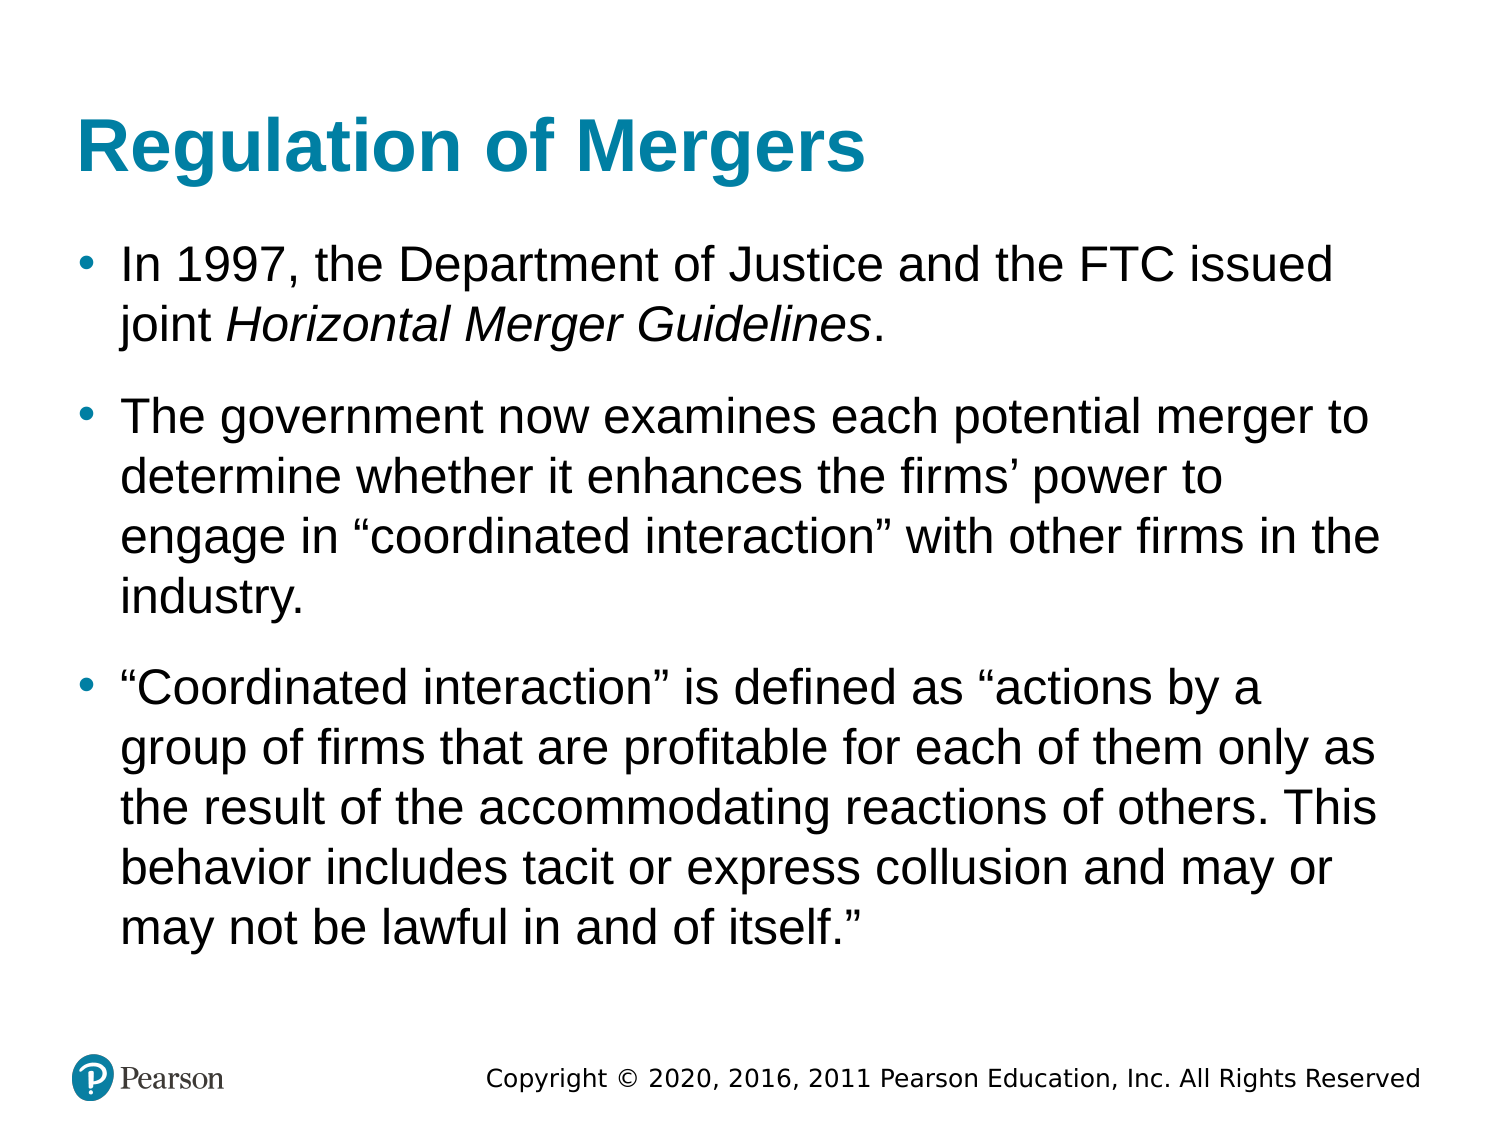

# Regulation of Mergers
In 1997, the Department of Justice and the FTC issued joint Horizontal Merger Guidelines.
The government now examines each potential merger to determine whether it enhances the firms’ power to engage in “coordinated interaction” with other firms in the industry.
“Coordinated interaction” is defined as “actions by a group of firms that are profitable for each of them only as the result of the accommodating reactions of others. This behavior includes tacit or express collusion and may or may not be lawful in and of itself.”